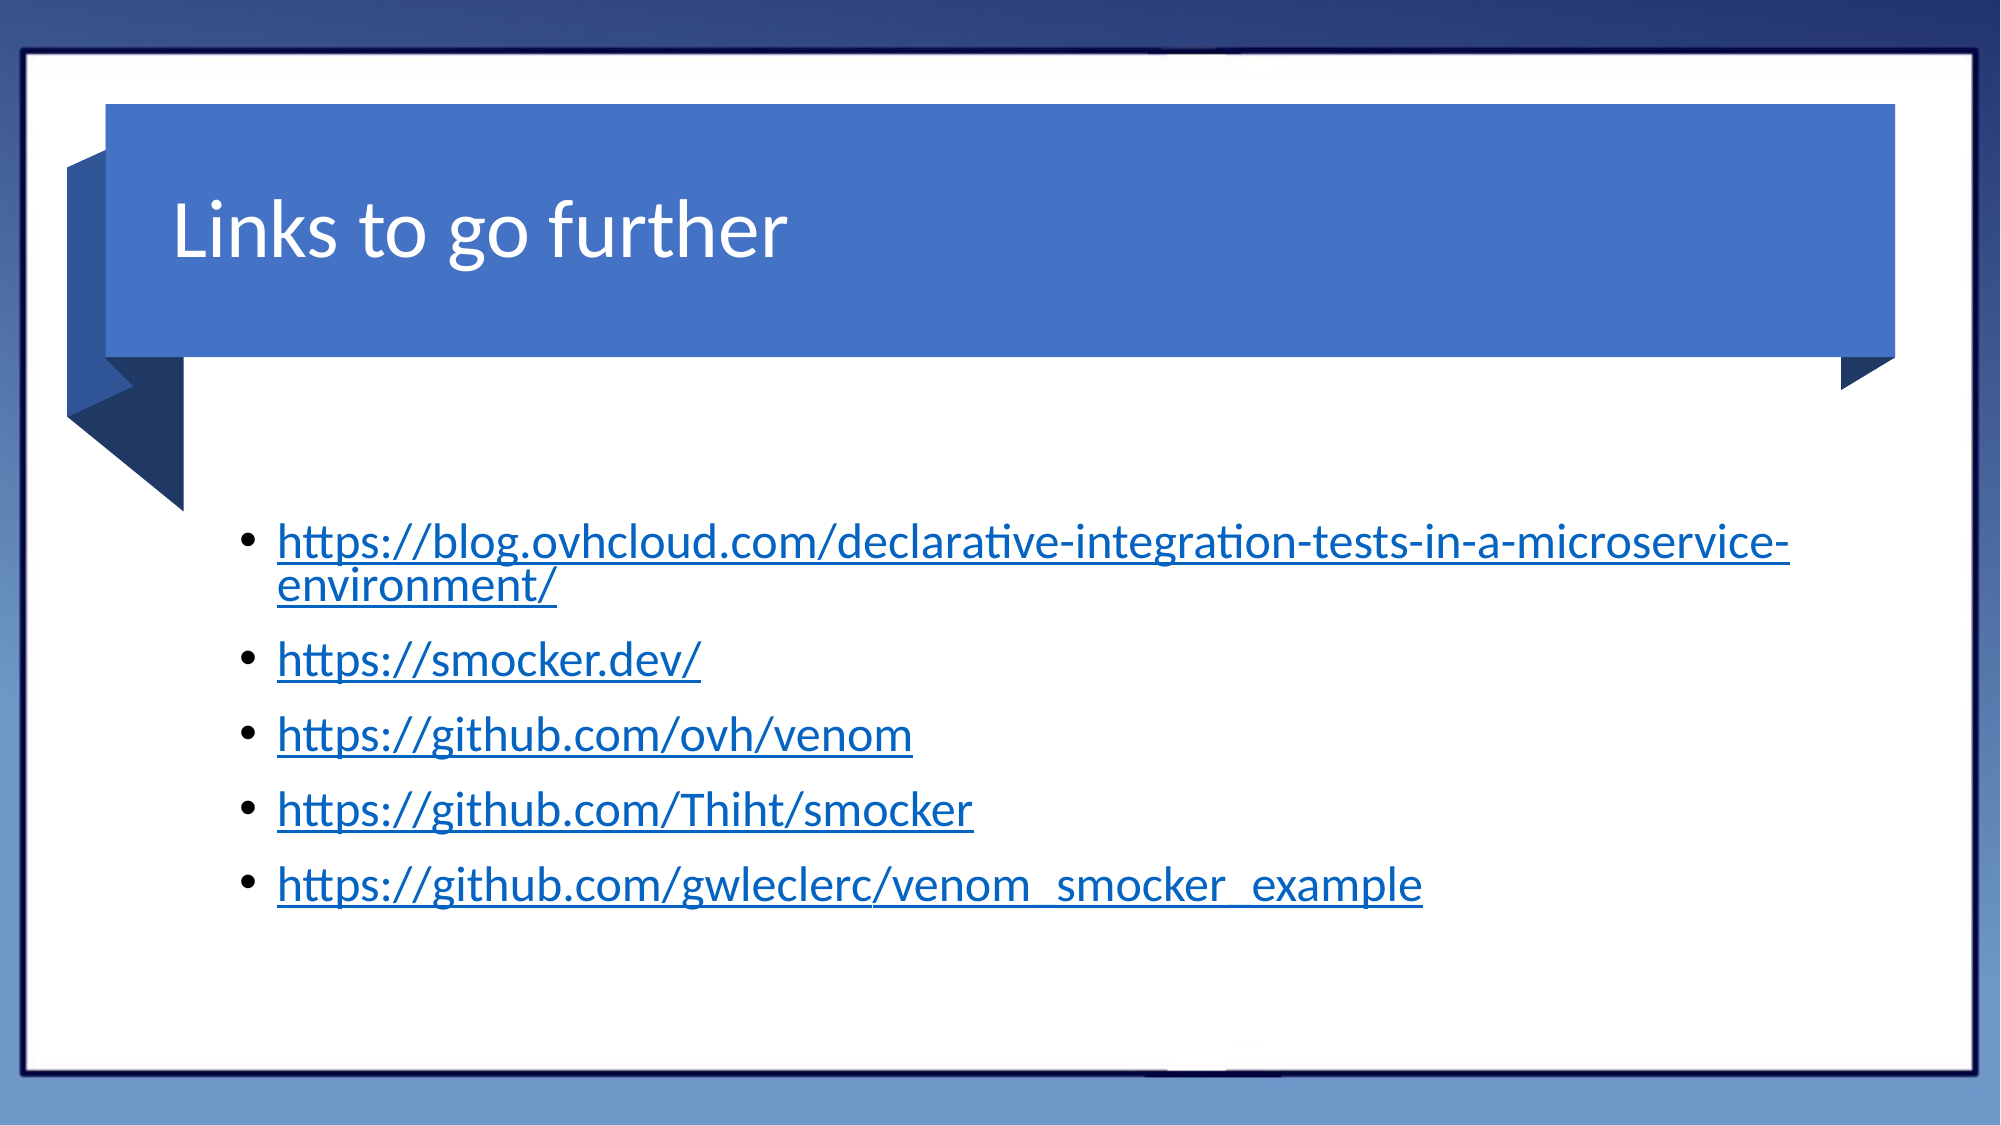

# Links to go further

https://blog.ovhcloud.com/declarative-integration-tests-in-a-microservice-environment/
https://smocker.dev/
https://github.com/ovh/venom
https://github.com/Thiht/smocker
https://github.com/gwleclerc/venom_smocker_example